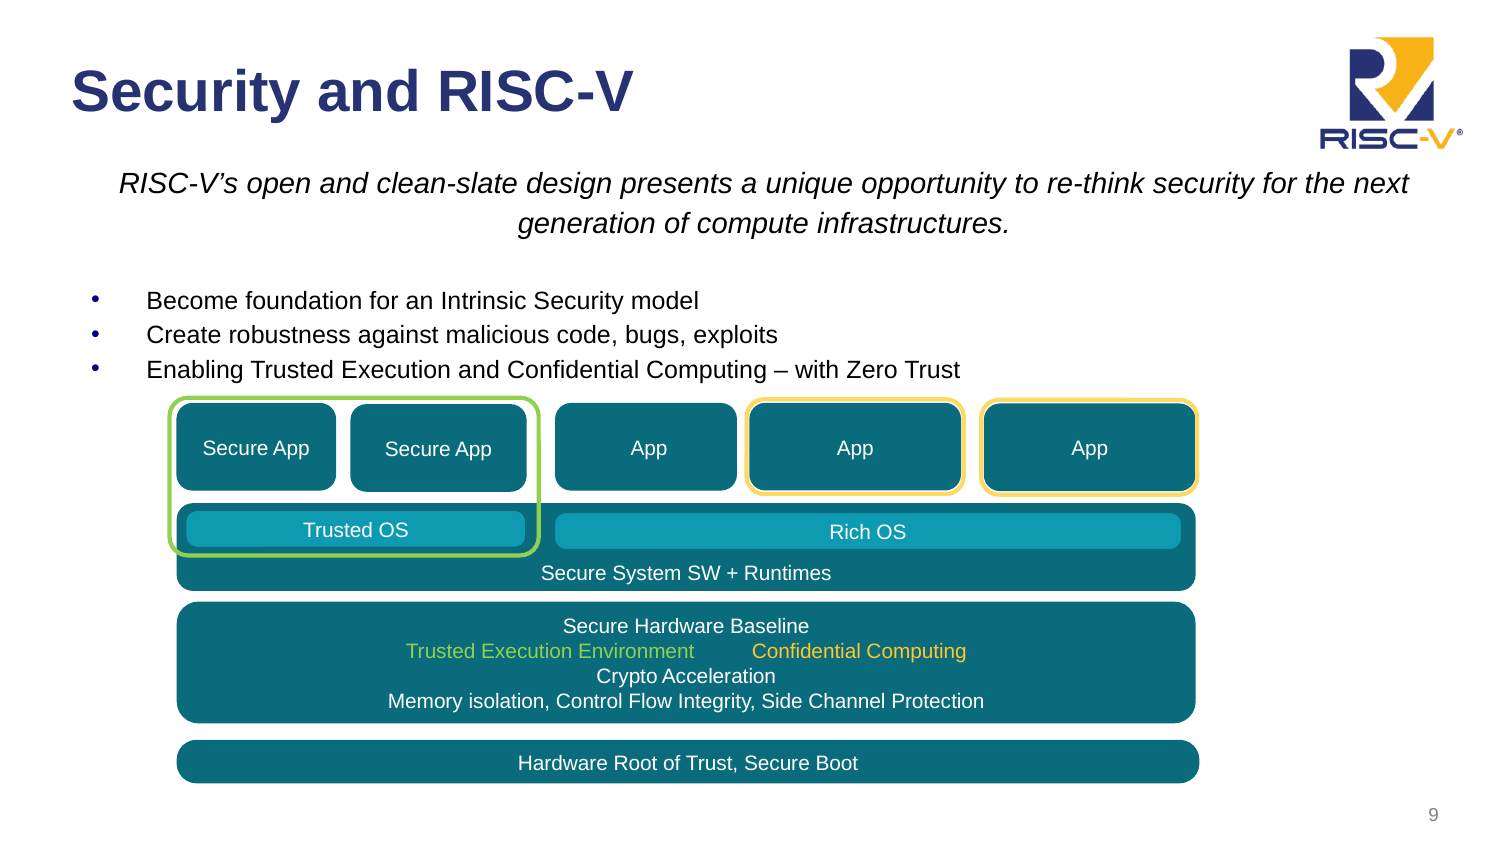

# Security and RISC-V
RISC-V’s open and clean-slate design presents a unique opportunity to re-think security for the next generation of compute infrastructures.

Become foundation for an Intrinsic Security model
Create robustness against malicious code, bugs, exploits
Enabling Trusted Execution and Confidential Computing – with Zero Trust

App
 App
Secure App
App
Secure App

Secure System SW + Runtimes
Trusted OS
Rich OS
Secure Hardware Baseline
Trusted Execution Environment          Confidential Computing
 Crypto Acceleration
Memory isolation, Control Flow Integrity, Side Channel Protection
Hardware Root of Trust, Secure Boot
9